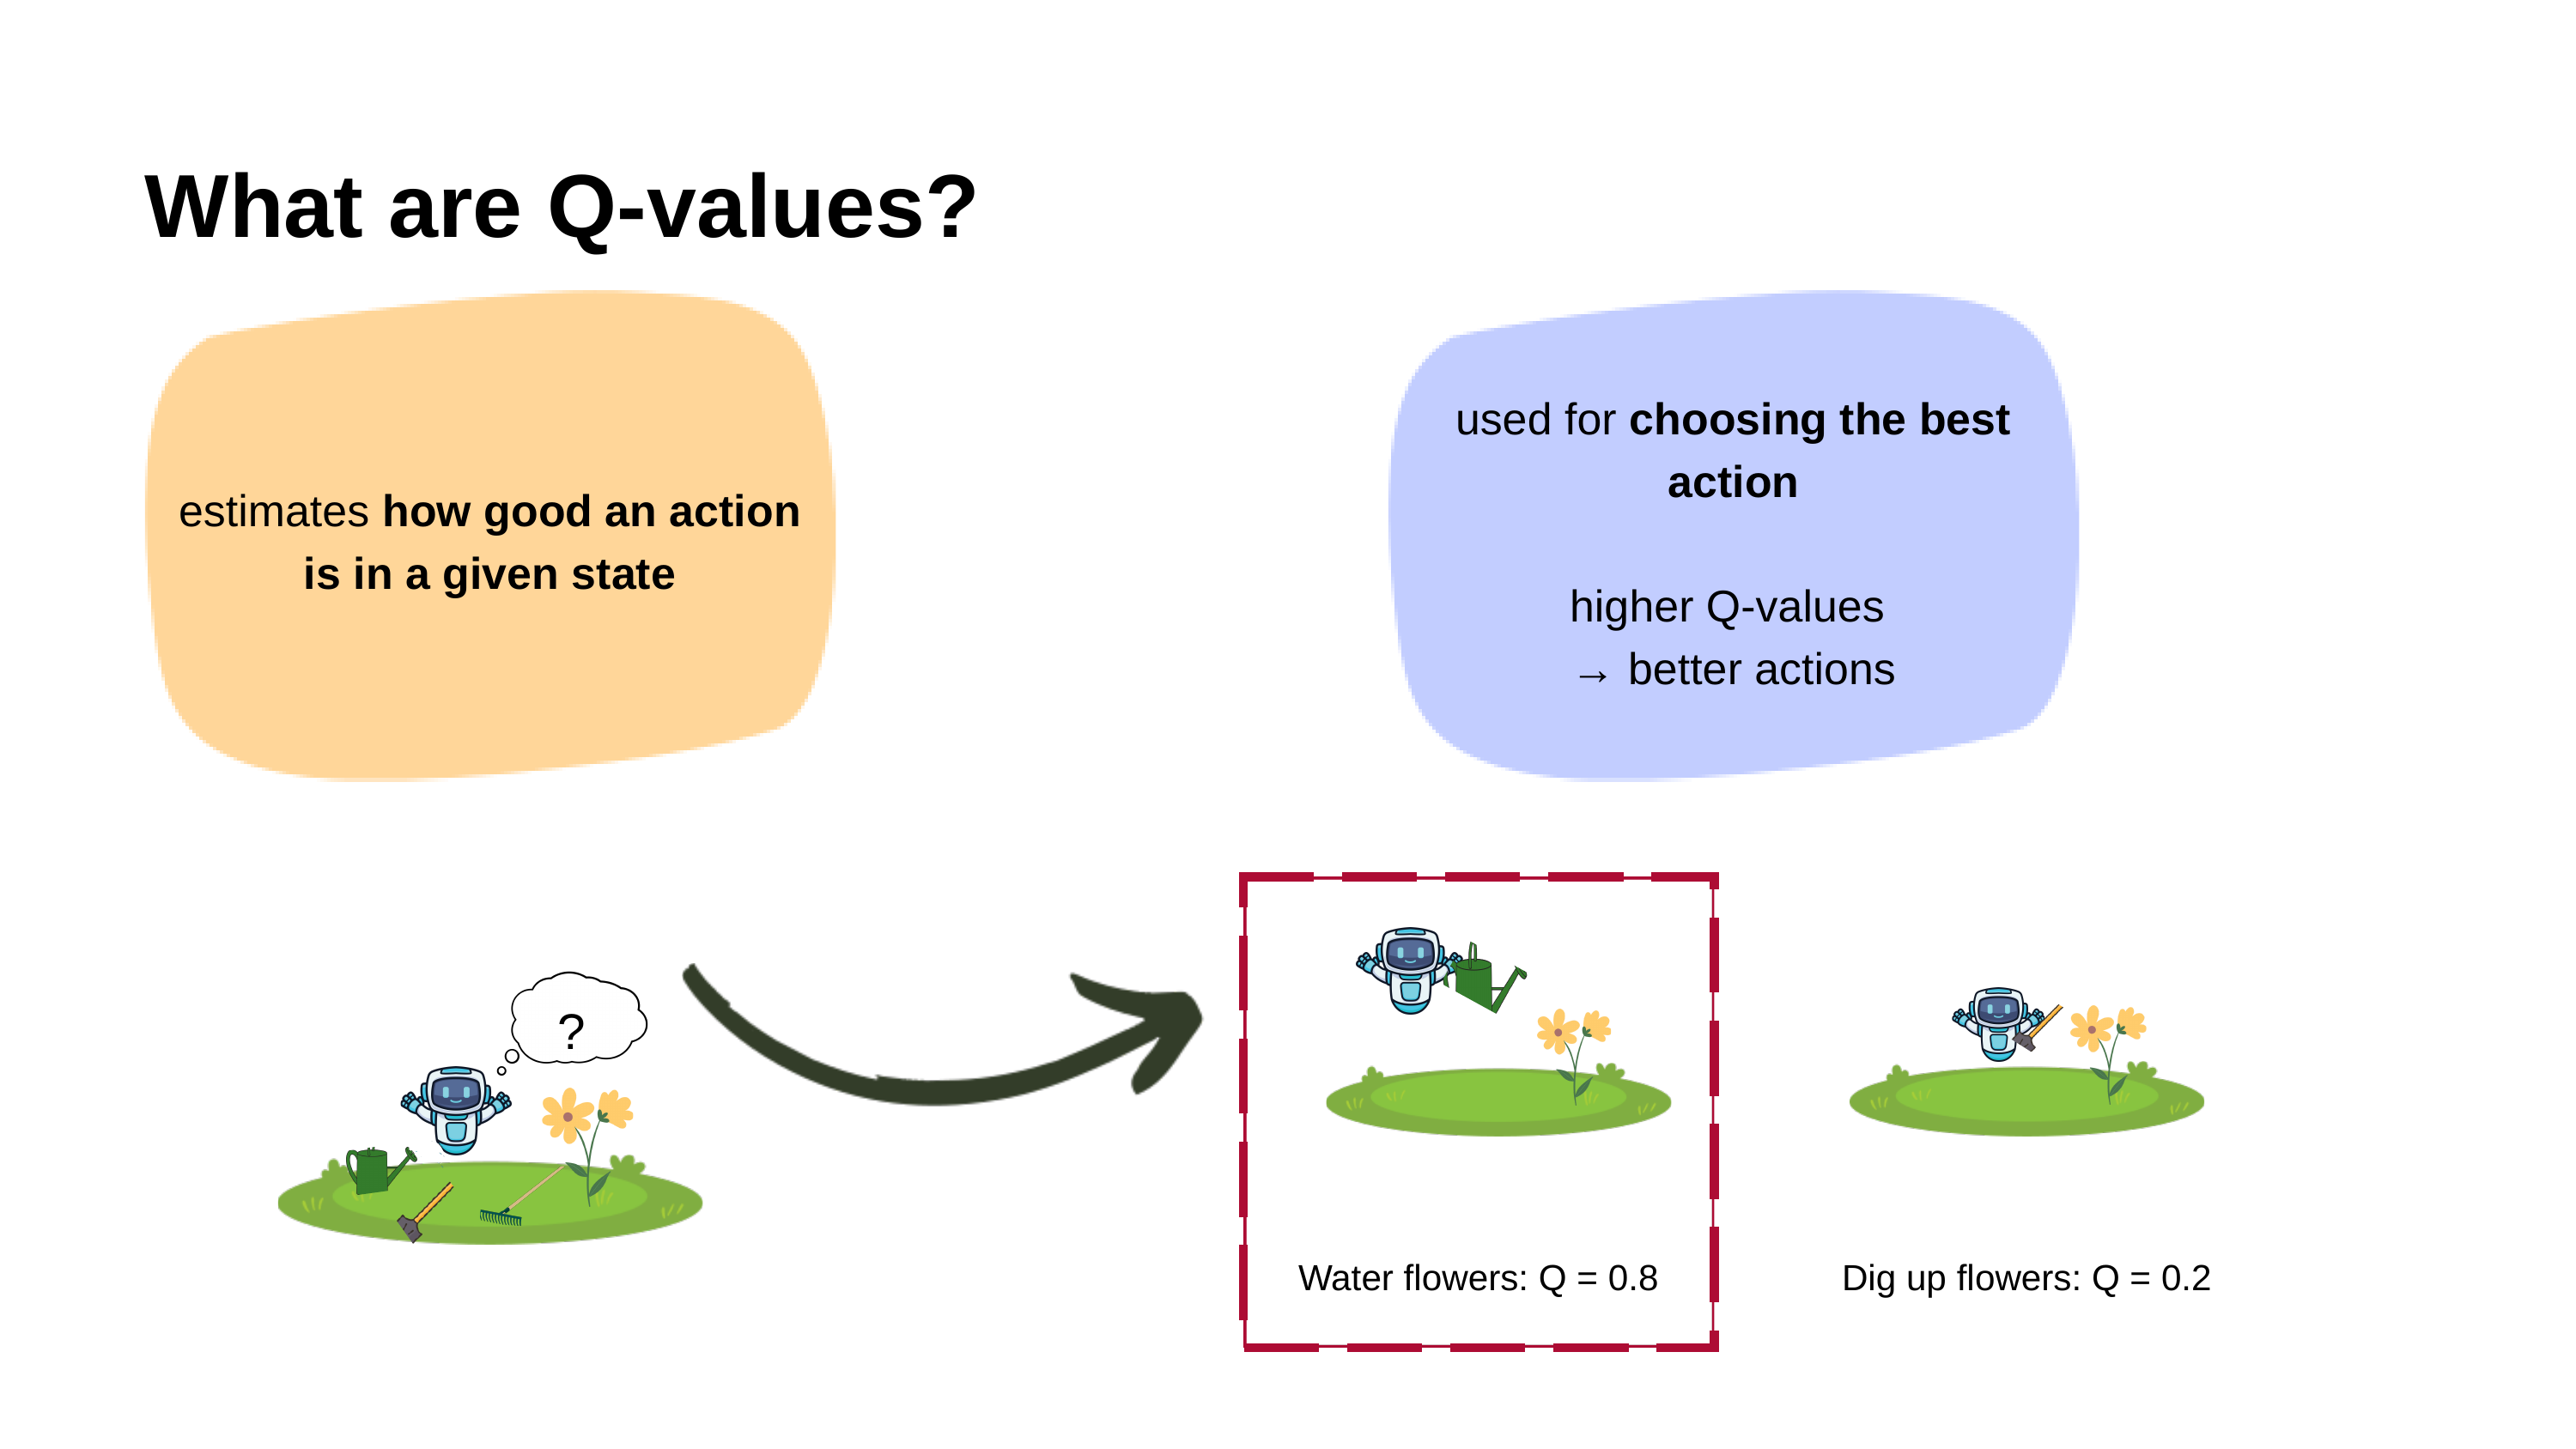

What are Q-values?

estimates how good an action is in a given state

used for choosing the best action

higher Q-values
→ better actions

Water flowers: Q = 0.8
Dig up flowers: Q = 0.2

?